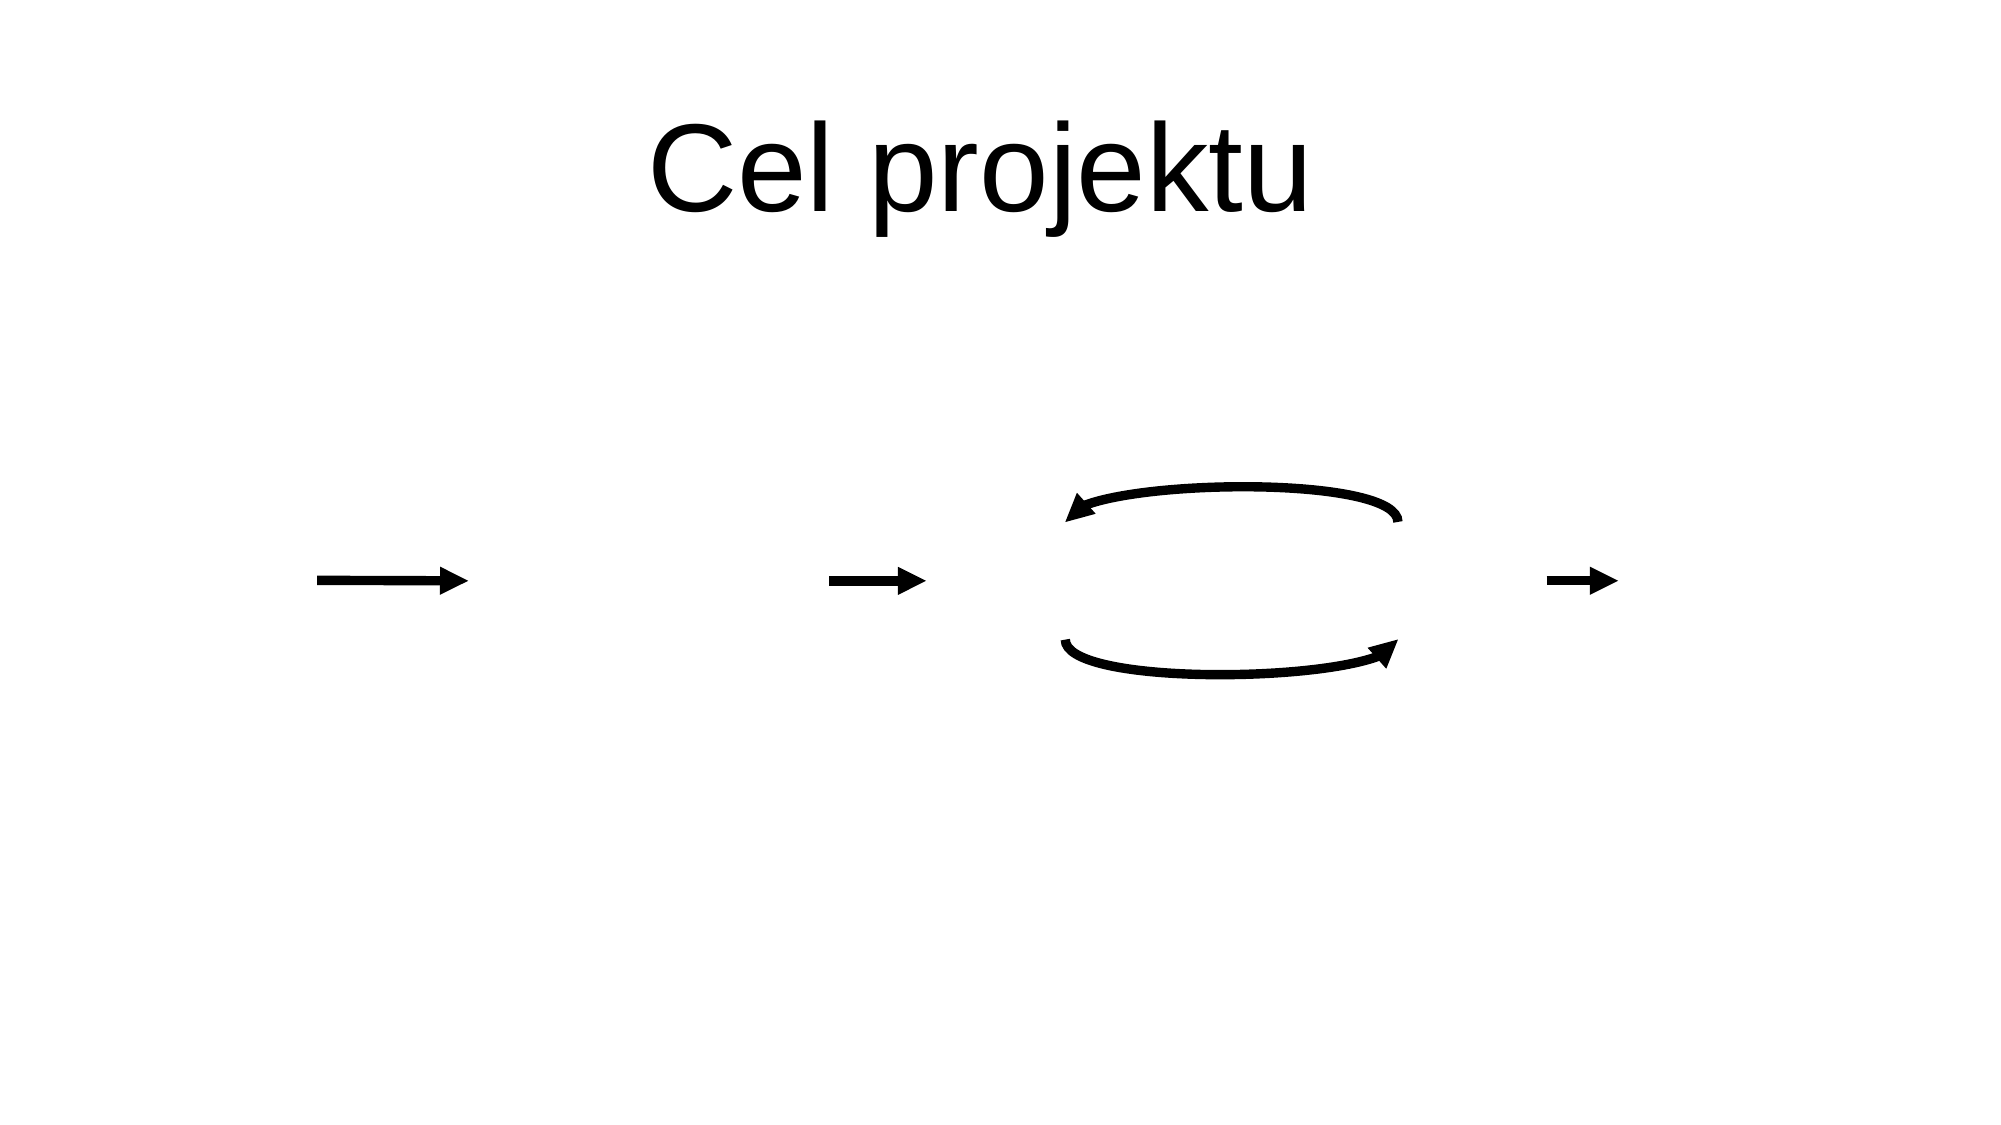

e
projektu
Cel

Dostrojenie najlepszego modelu

Oczyszczenie i zakodowanie danych
Strojenie zmiennych
Porównywanie
 modeli
Analiza danych